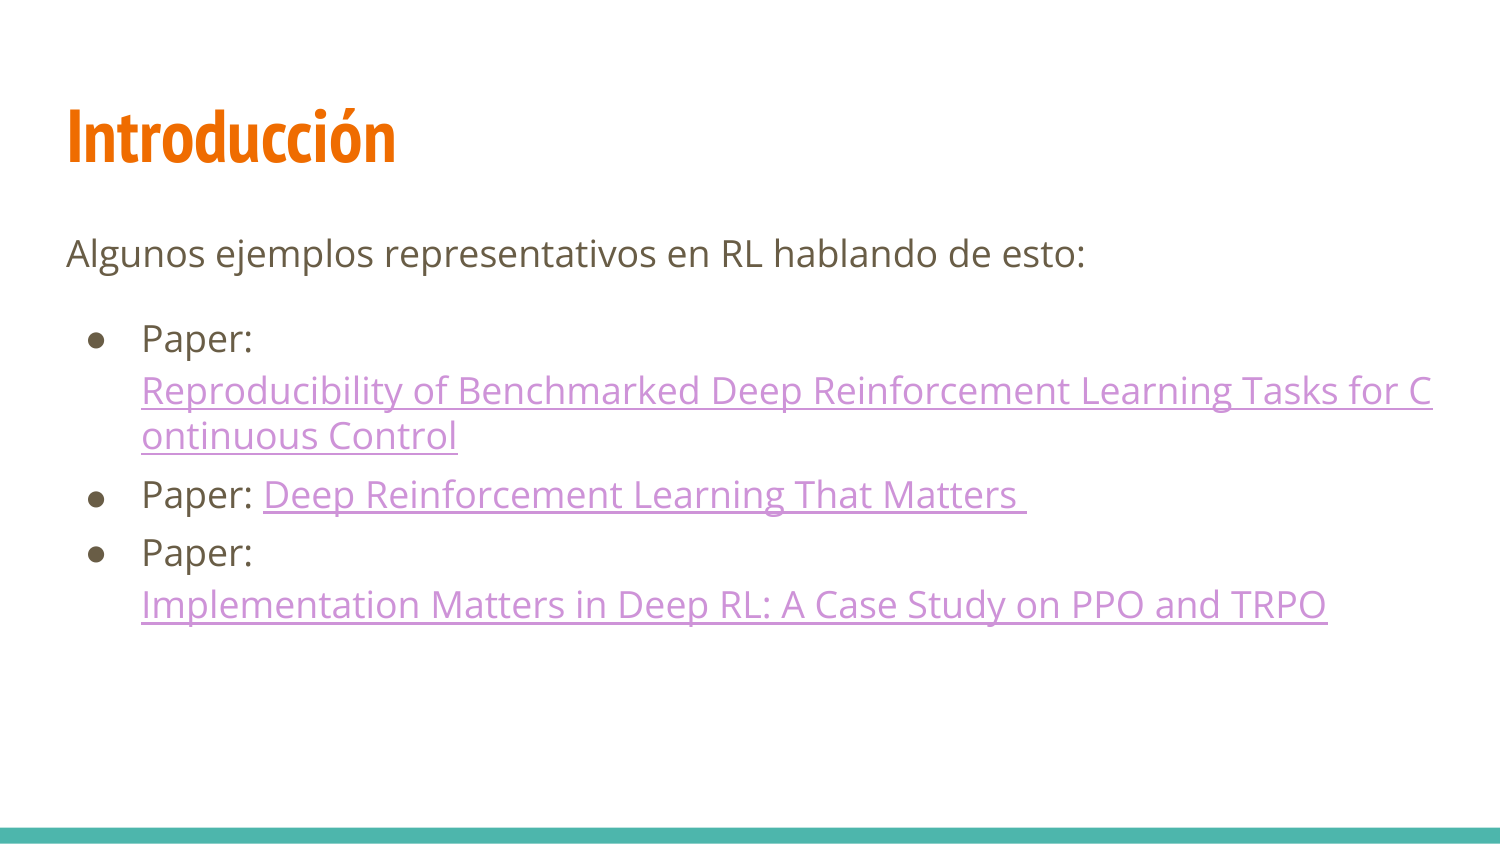

# Introducción
Algunos ejemplos representativos en RL hablando de esto:
Paper: Reproducibility of Benchmarked Deep Reinforcement Learning Tasks for Continuous Control
Paper: Deep Reinforcement Learning That Matters
Paper: Implementation Matters in Deep RL: A Case Study on PPO and TRPO